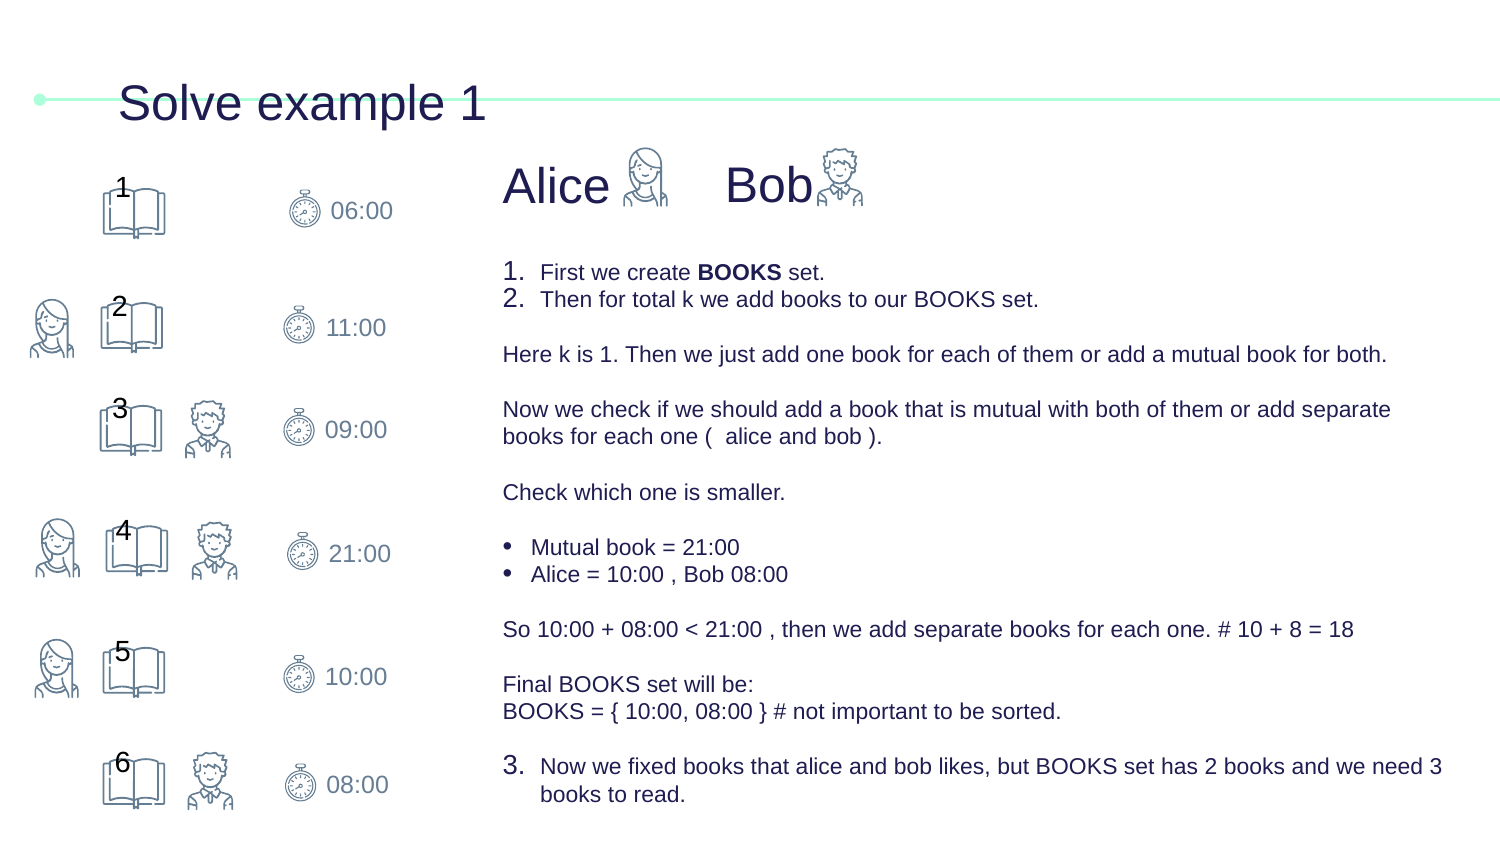

# Solve example 1
Bob
Alice

1
06:00

First we create BOOKS set.
Then for total k we add books to our BOOKS set.

Here k is 1. Then we just add one book for each of them or add a mutual book for both.

Now we check if we should add a book that is mutual with both of them or add separate books for each one (  alice and bob ).

Check which one is smaller.

Mutual book = 21:00
Alice = 10:00 , Bob 08:00

So 10:00 + 08:00 < 21:00 , then we add separate books for each one. # 10 + 8 = 18

Final BOOKS set will be:
BOOKS = { 10:00, 08:00 } # not important to be sorted.

Now we fixed books that alice and bob likes, but BOOKS set has 2 books and we need 3 books to read.
2

11:00

3

09:00

4

21:00

5

10:00

6

08:00